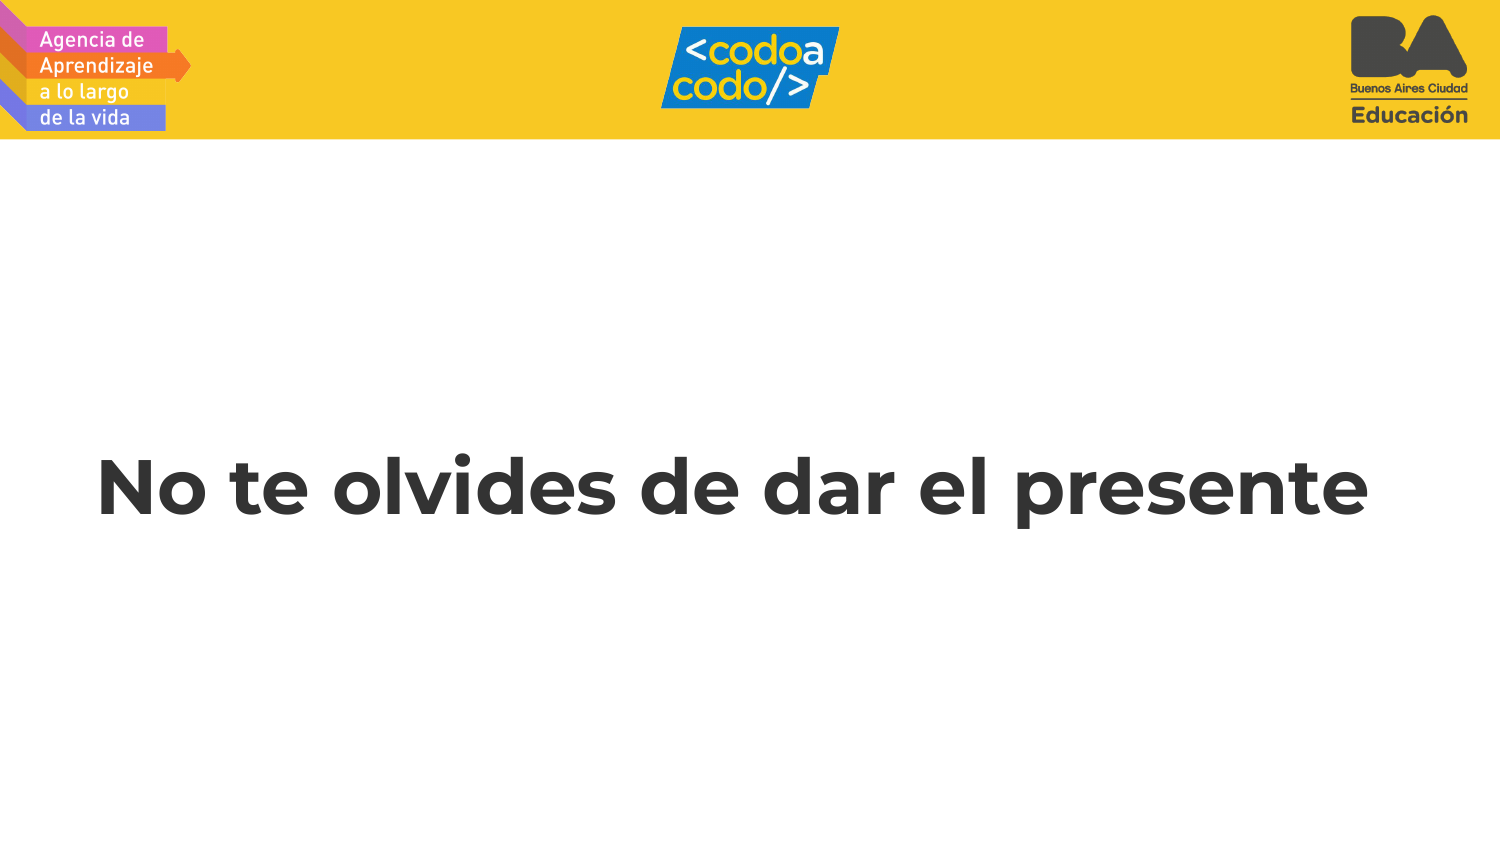

# No te olvides de dar el presente